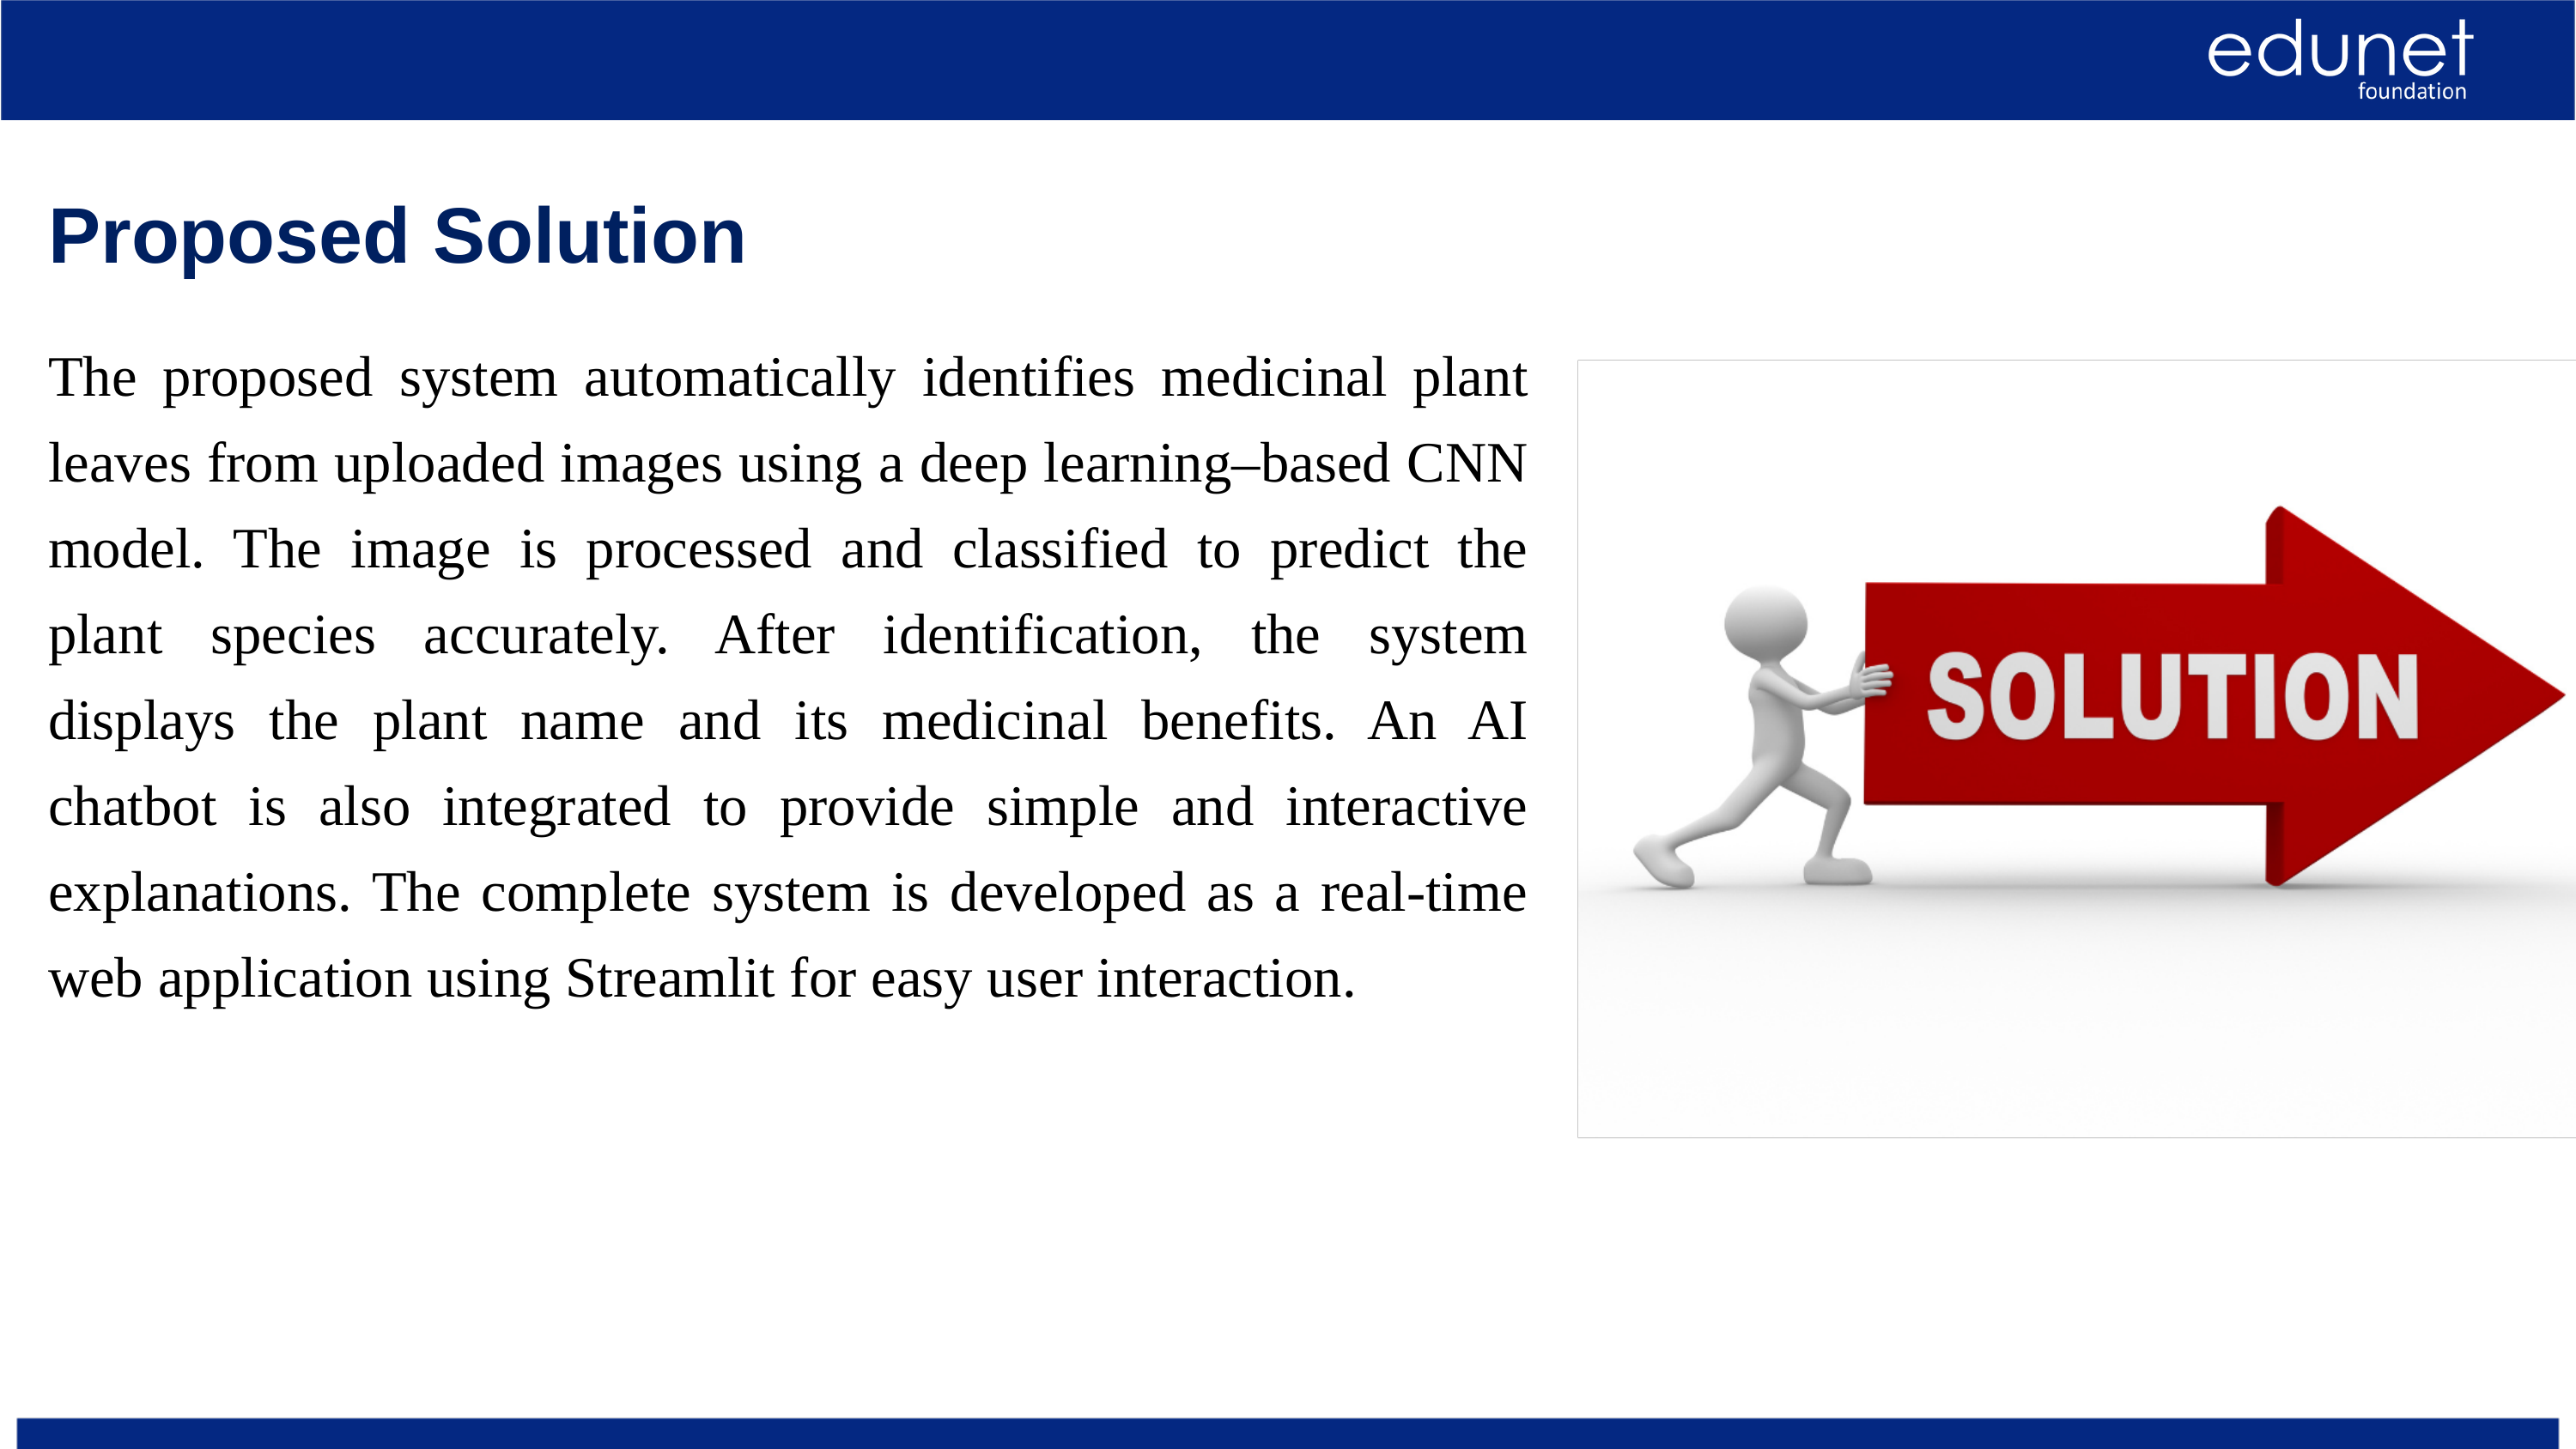

Proposed Solution

The proposed system automatically identifies medicinal plant leaves from uploaded images using a deep learning–based CNN model. The image is processed and classified to predict the plant species accurately. After identification, the system displays the plant name and its medicinal benefits. An AI chatbot is also integrated to provide simple and interactive explanations. The complete system is developed as a real-time web application using Streamlit for easy user interaction.